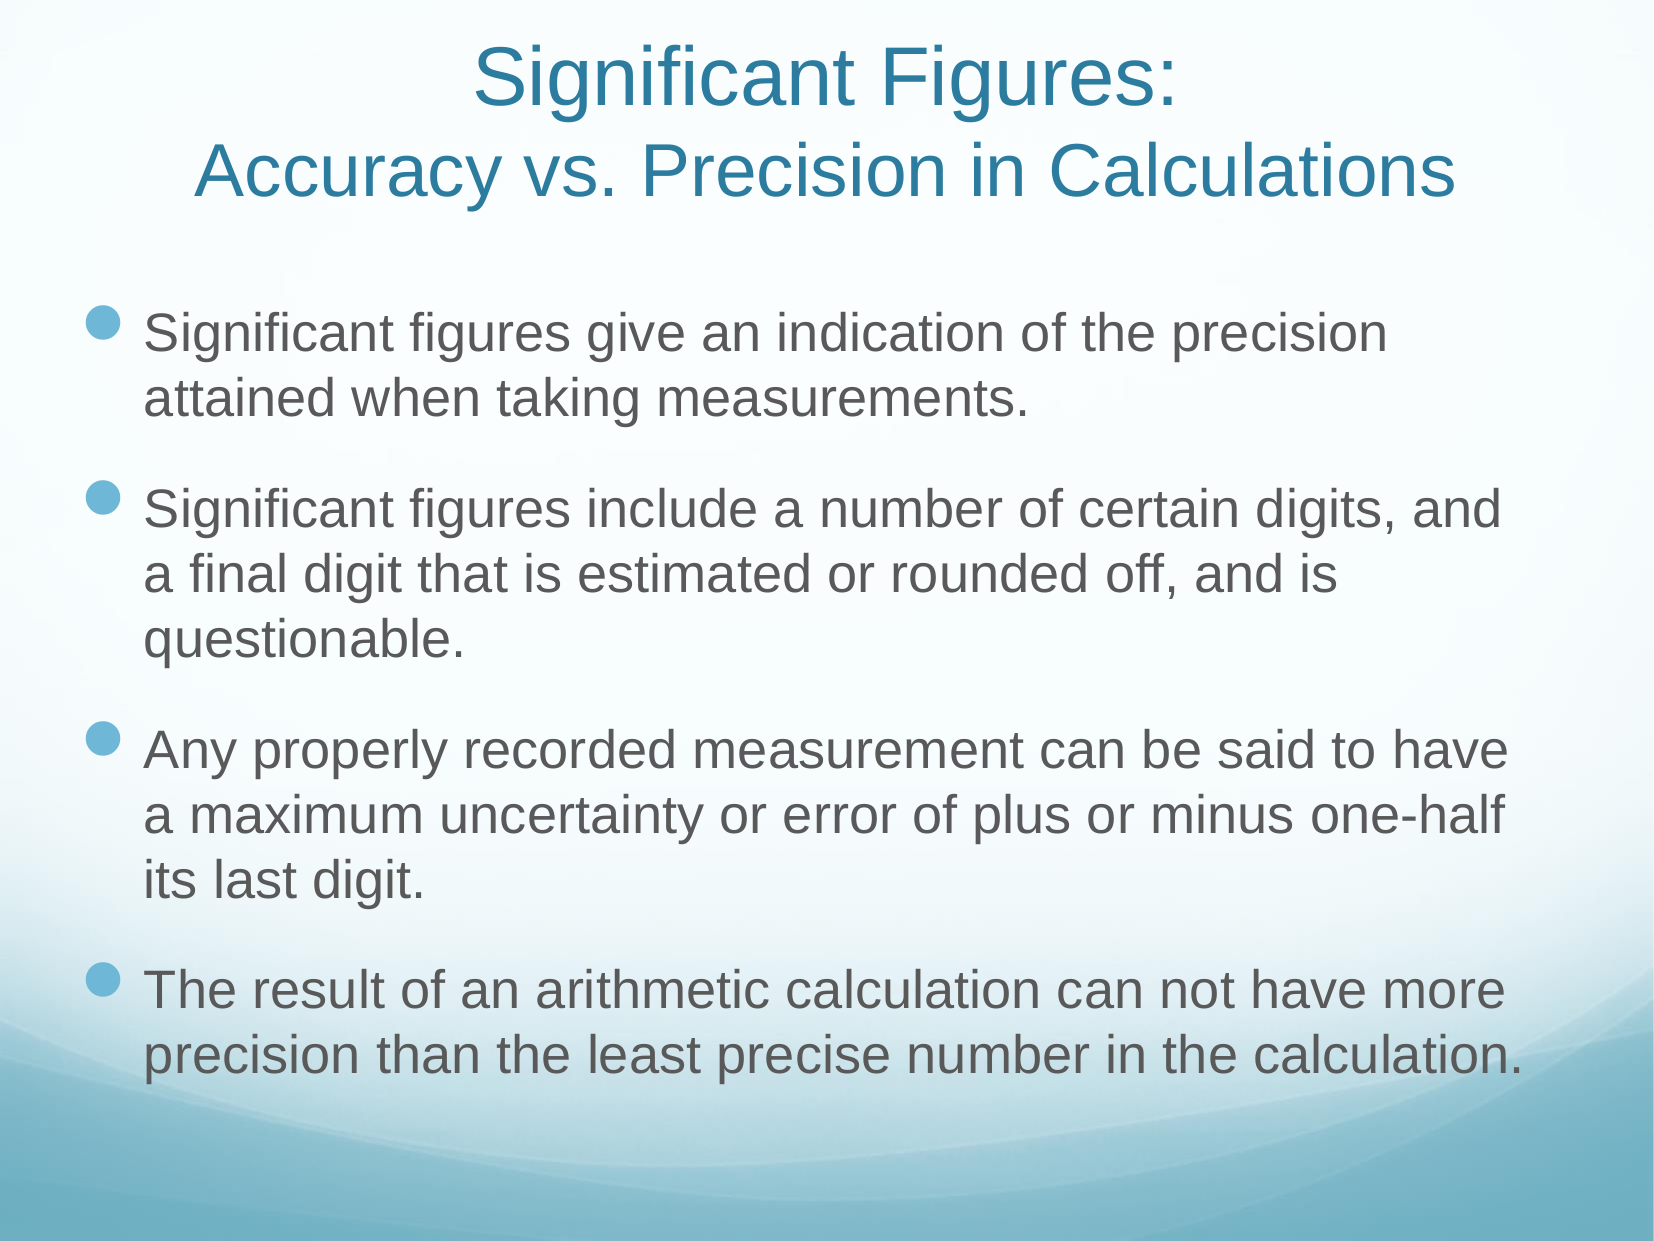

# Significant Figures: Accuracy vs. Precision in Calculations
Significant figures give an indication of the precision attained when taking measurements.
Significant figures include a number of certain digits, and a final digit that is estimated or rounded off, and is questionable.
Any properly recorded measurement can be said to have a maximum uncertainty or error of plus or minus one-half its last digit.
The result of an arithmetic calculation can not have more precision than the least precise number in the calculation.